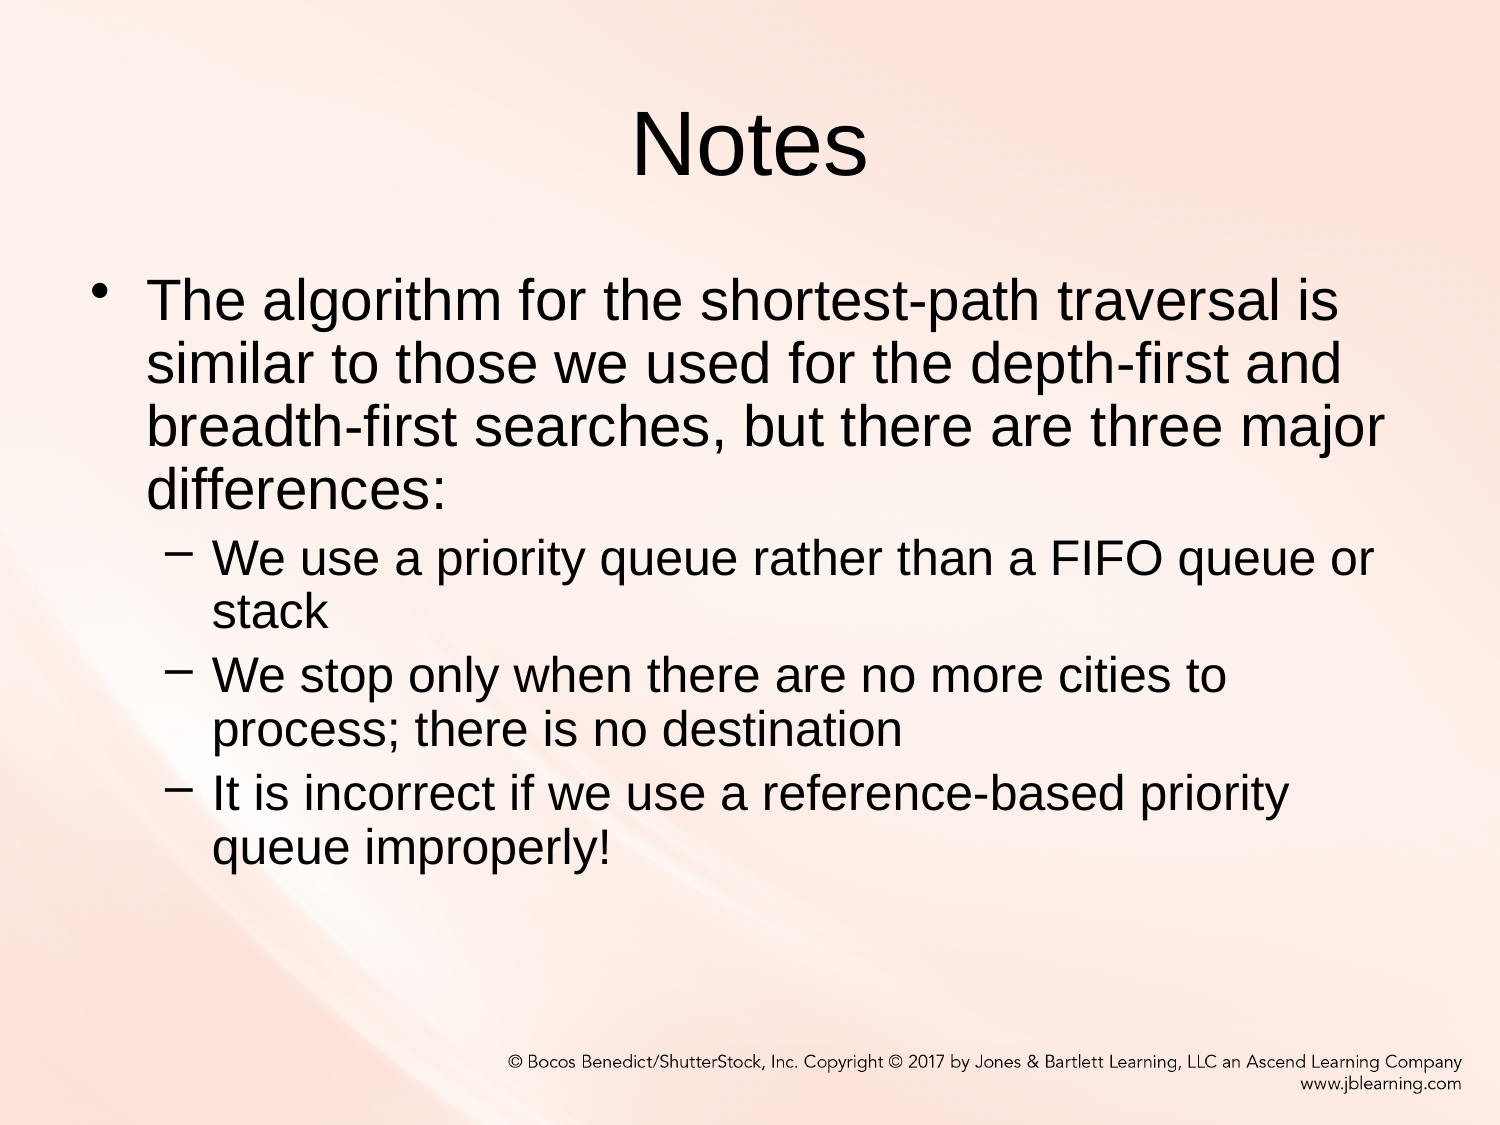

# Notes
The algorithm for the shortest-path traversal is similar to those we used for the depth-first and breadth-first searches, but there are three major differences:
We use a priority queue rather than a FIFO queue or stack
We stop only when there are no more cities to process; there is no destination
It is incorrect if we use a reference-based priority queue improperly!